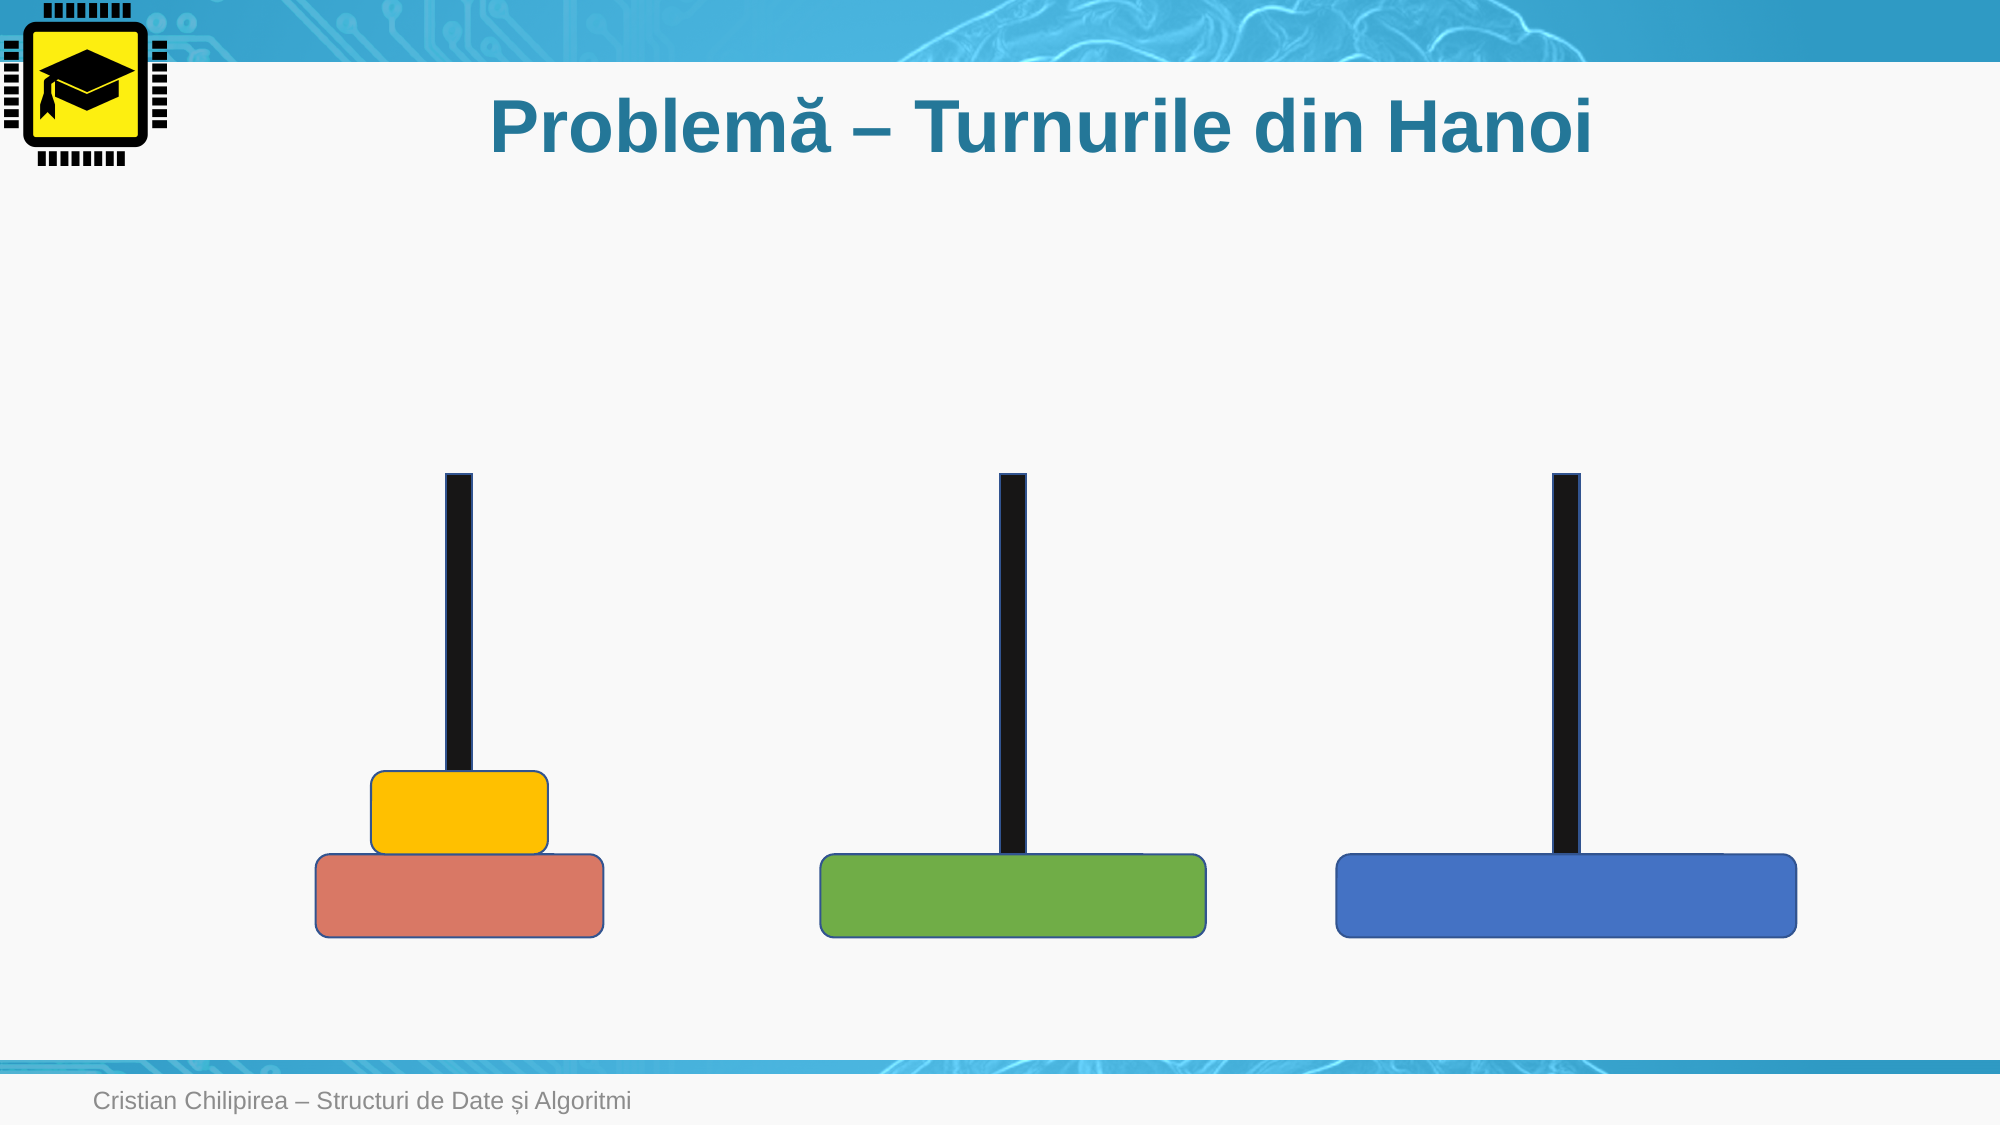

# Problemă – Turnurile din Hanoi

Cristian Chilipirea – Structuri de Date și Algoritmi